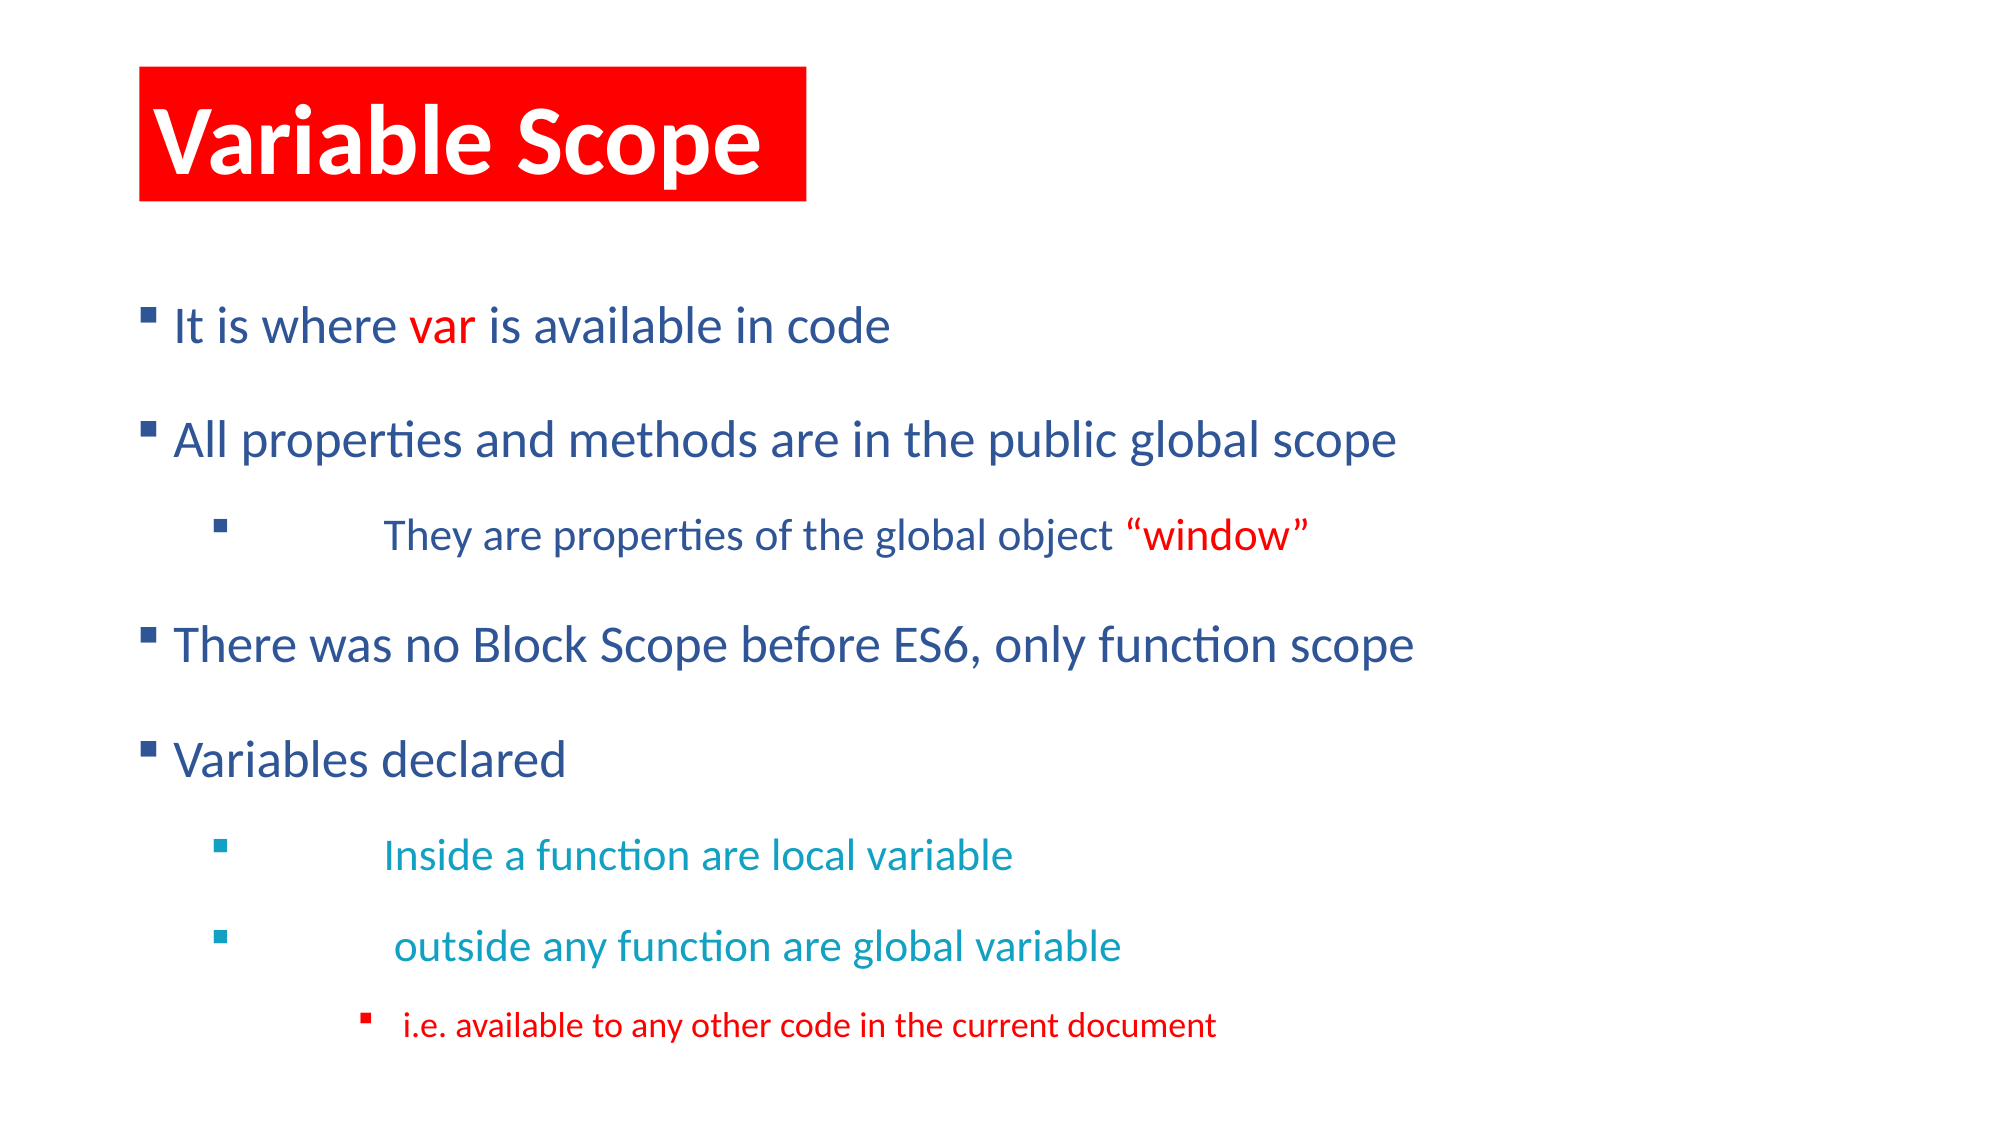

Variable Scope
It is where var is available in code
All properties and methods are in the public global scope
	They are properties of the global object “window”
There was no Block Scope before ES6, only function scope
Variables declared
	Inside a function are local variable
	 outside any function are global variable
 i.e. available to any other code in the current document